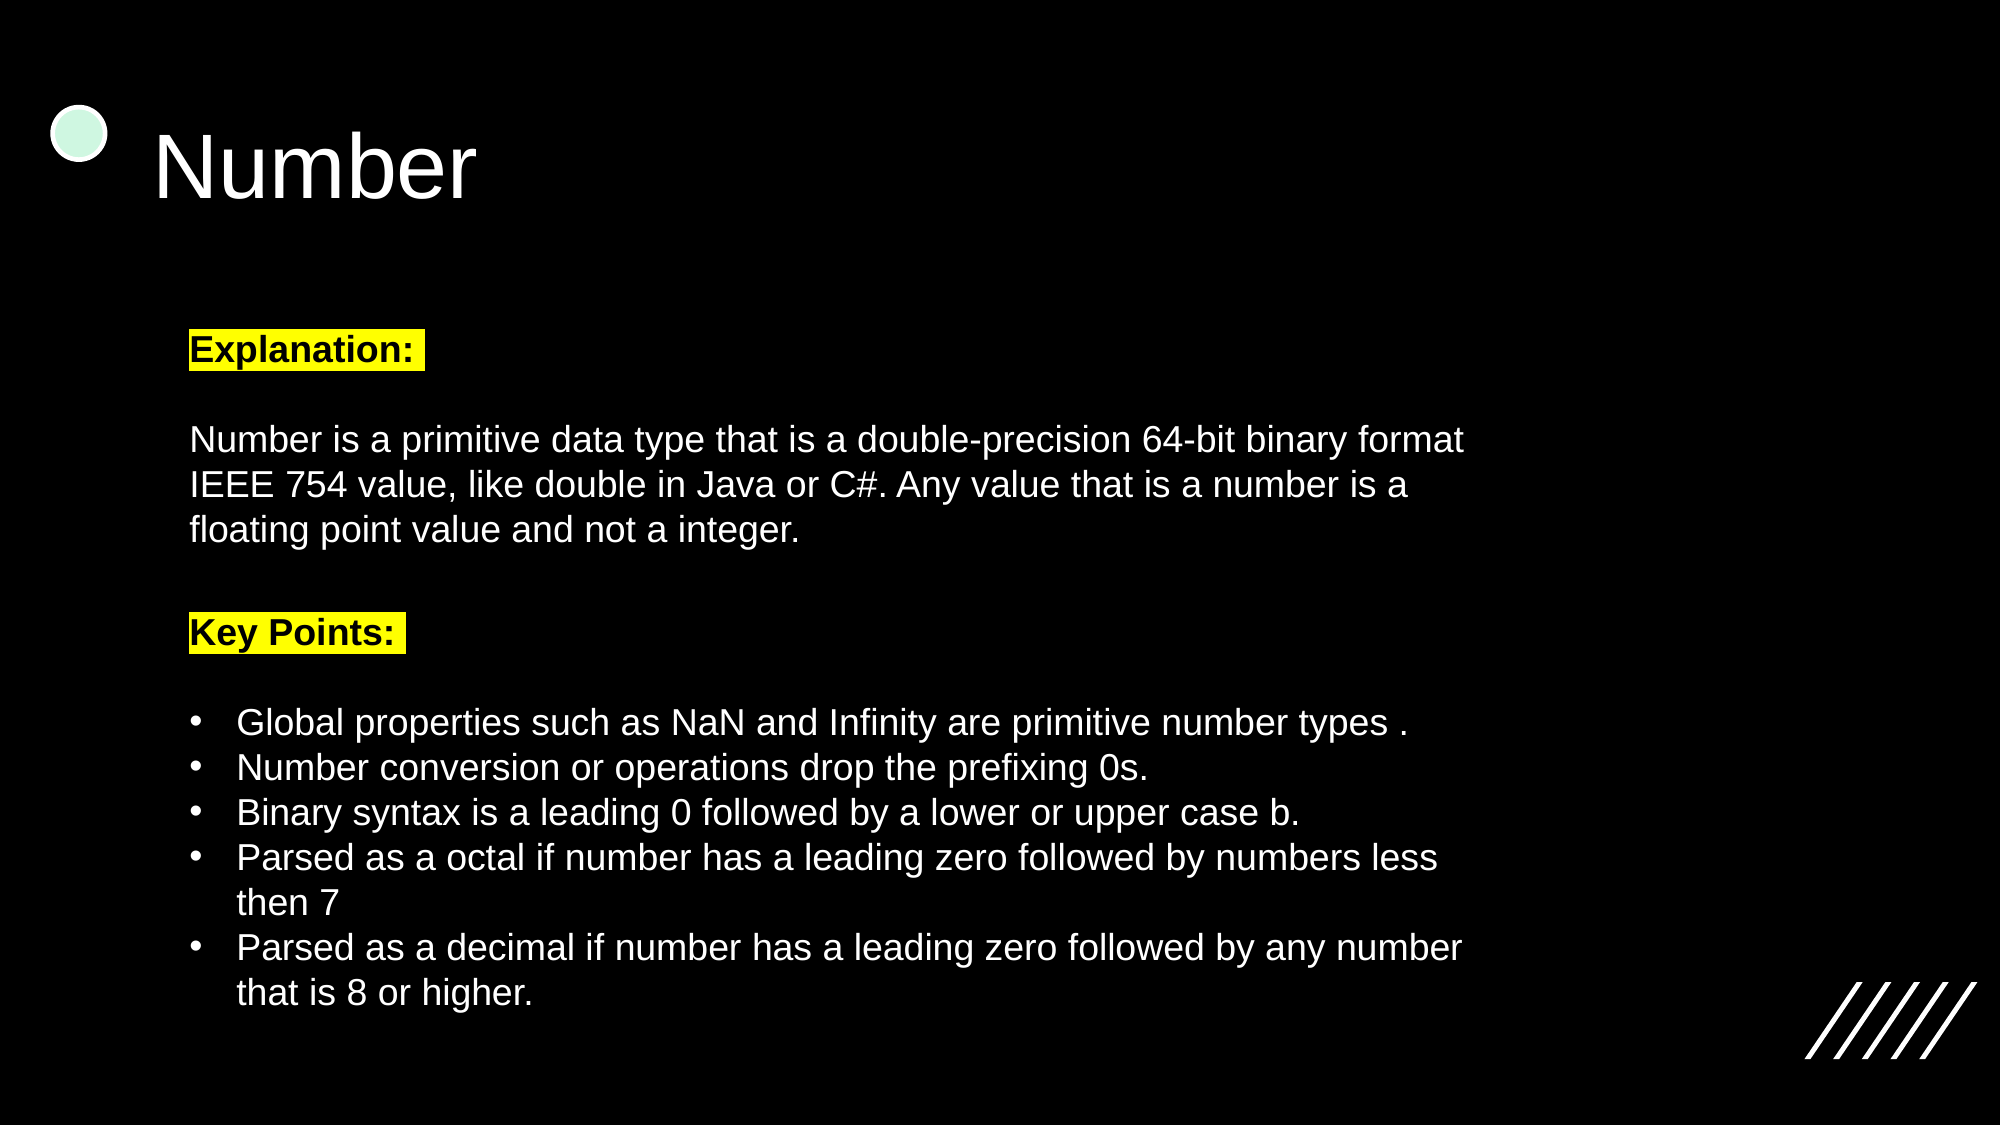

# Number
Explanation:

Number is a primitive data type that is a double-precision 64-bit binary format IEEE 754 value, like double in Java or C#. Any value that is a number is a floating point value and not a integer.
Key Points:

Global properties such as NaN and Infinity are primitive number types .
Number conversion or operations drop the prefixing 0s.
Binary syntax is a leading 0 followed by a lower or upper case b.
Parsed as a octal if number has a leading zero followed by numbers less then 7
Parsed as a decimal if number has a leading zero followed by any number that is 8 or higher.